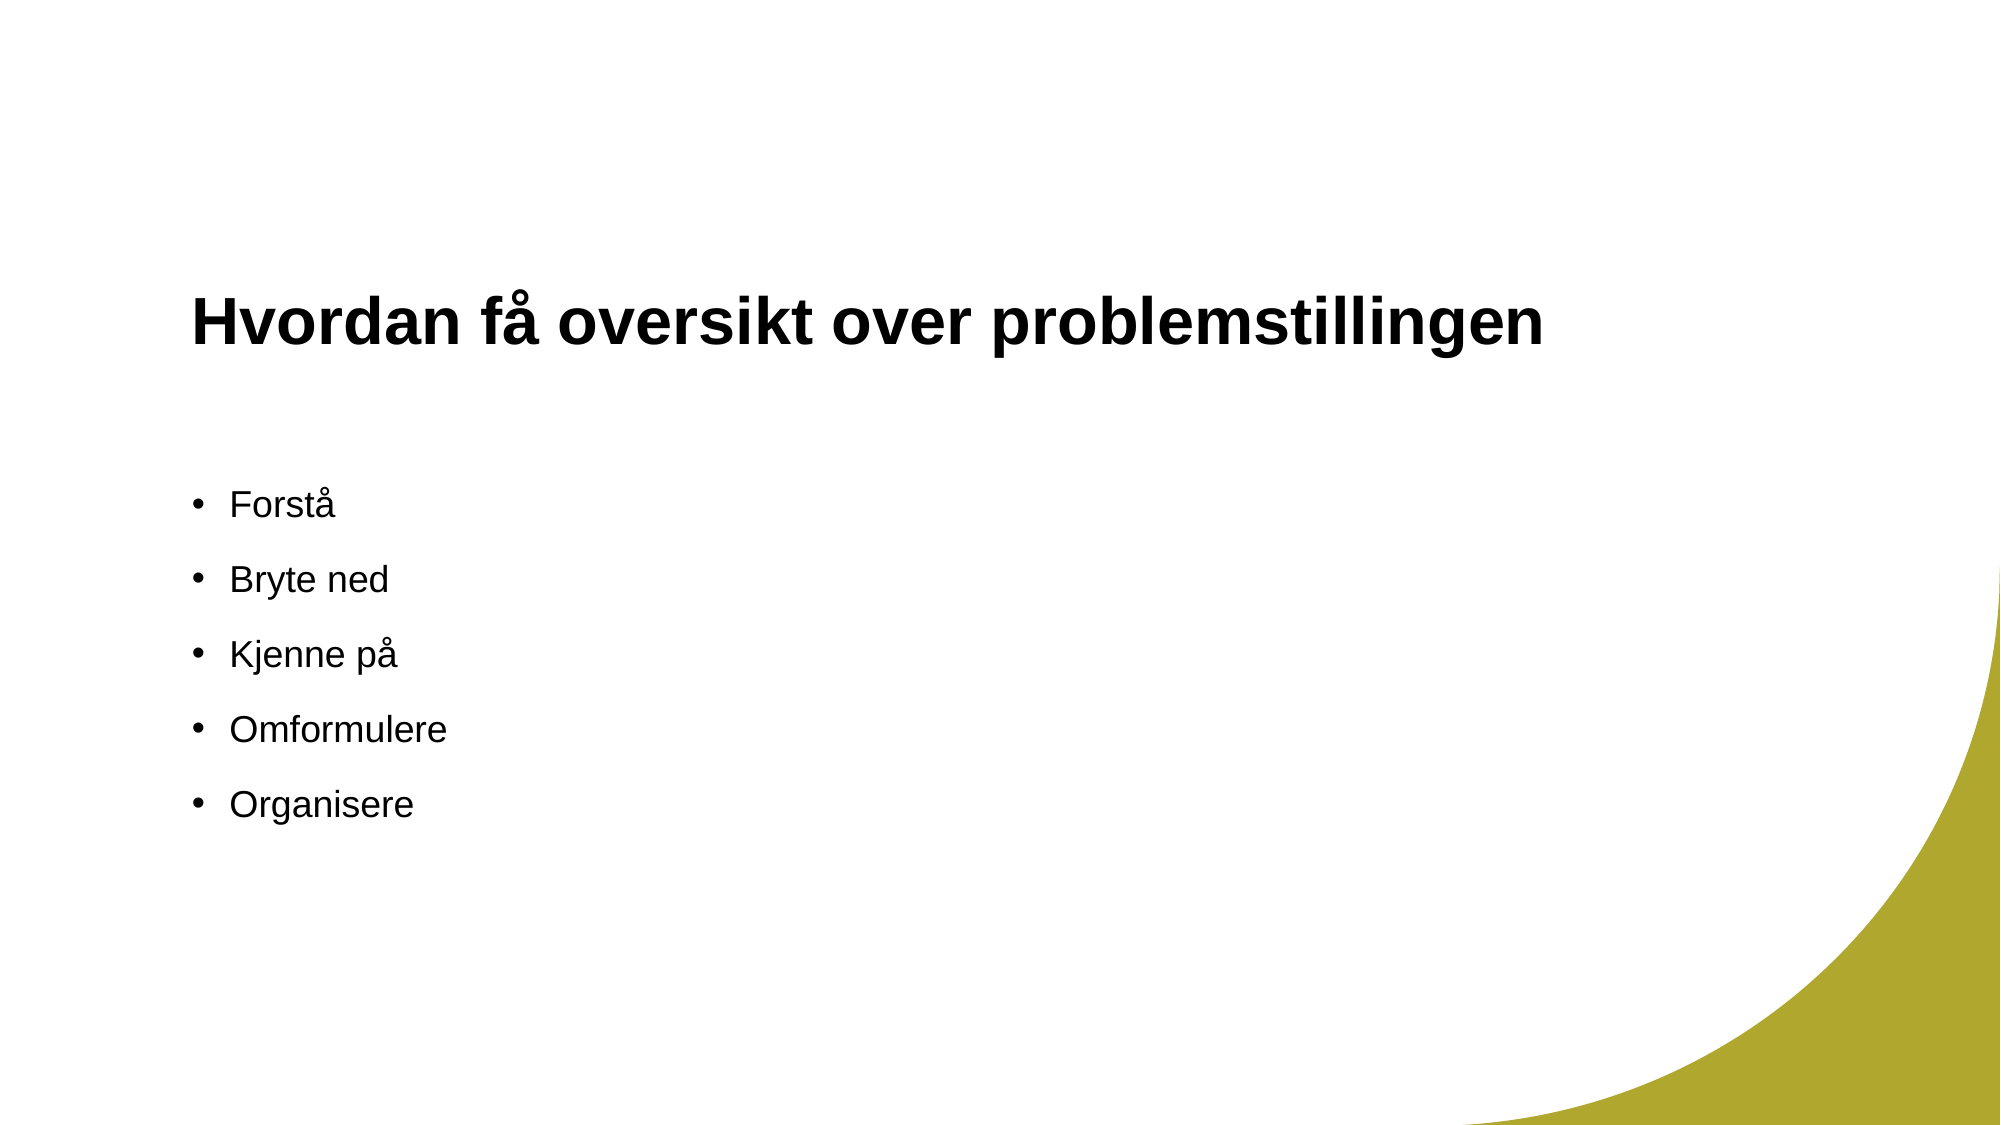

# Hvordan få oversikt over problemstillingen

Forstå
Bryte ned
Kjenne på
Omformulere
Organisere